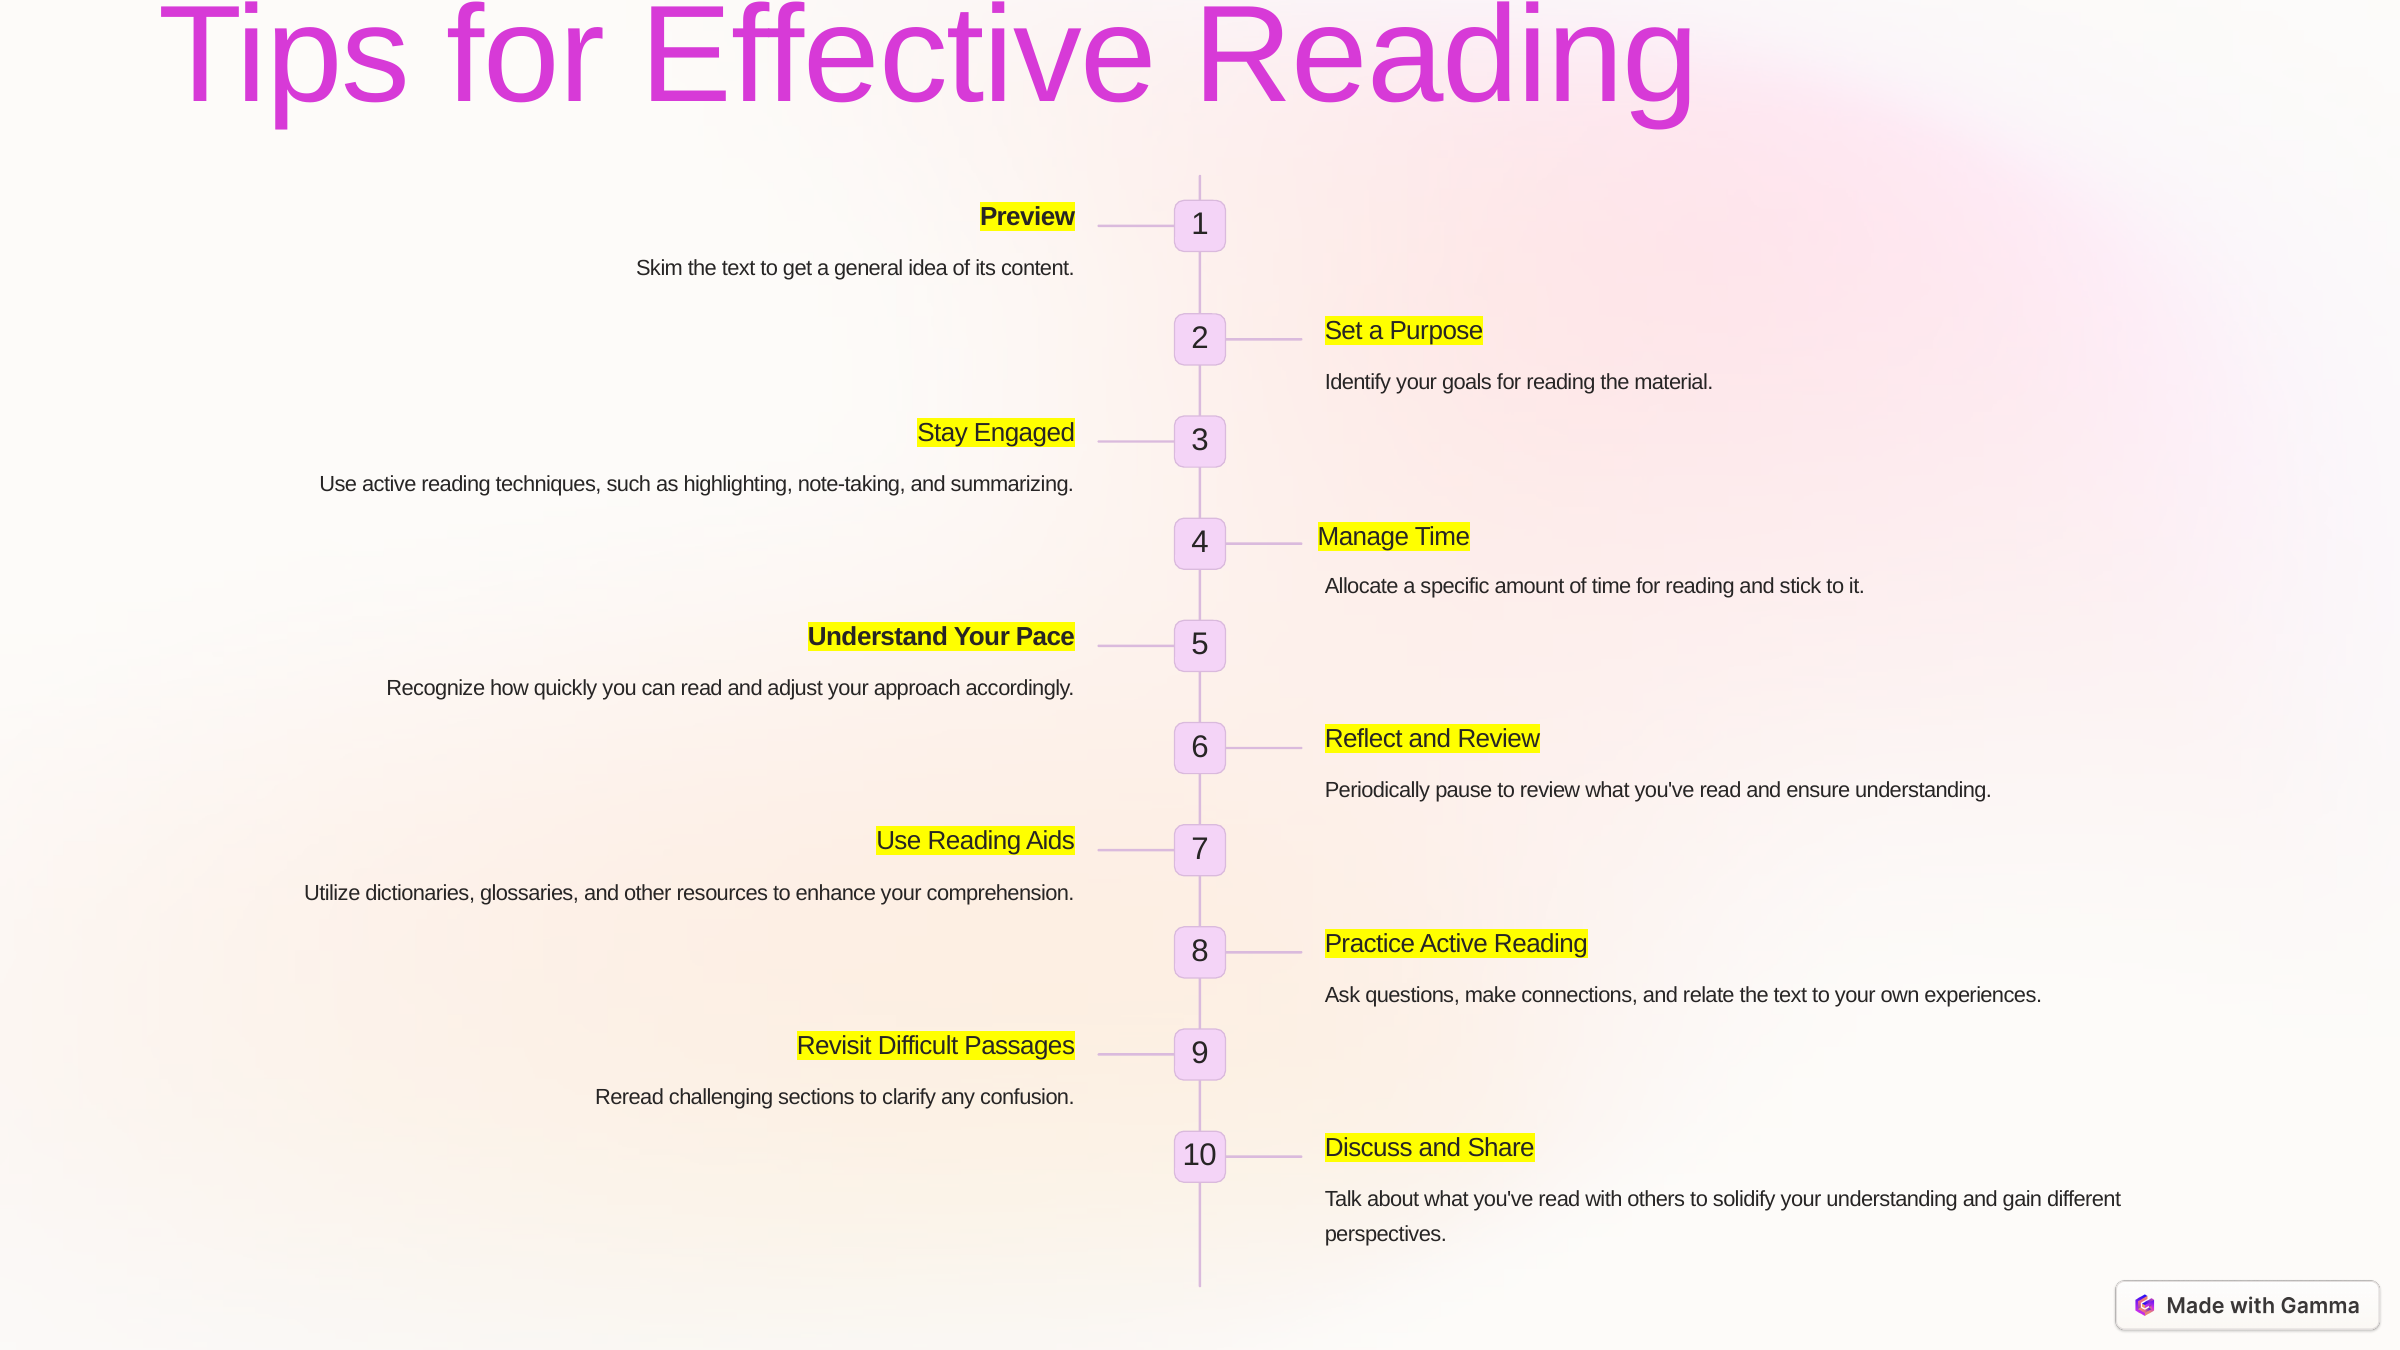

Tips for Effective Reading

Preview

1

Skim the text to get a general idea of its content.
Set a Purpose

2

Identify your goals for reading the material.
Stay Engaged

3

Use active reading techniques, such as highlighting, note-taking, and summarizing.
Manage Time

4

Allocate a specific amount of time for reading and stick to it.
Understand Your Pace

5

Recognize how quickly you can read and adjust your approach accordingly.
Reflect and Review

6

Periodically pause to review what you've read and ensure understanding.
Use Reading Aids

7

Utilize dictionaries, glossaries, and other resources to enhance your comprehension.
Practice Active Reading

8

Ask questions, make connections, and relate the text to your own experiences.
Revisit Difficult Passages

9

Reread challenging sections to clarify any confusion.
Discuss and Share

10

Talk about what you've read with others to solidify your understanding and gain different perspectives.